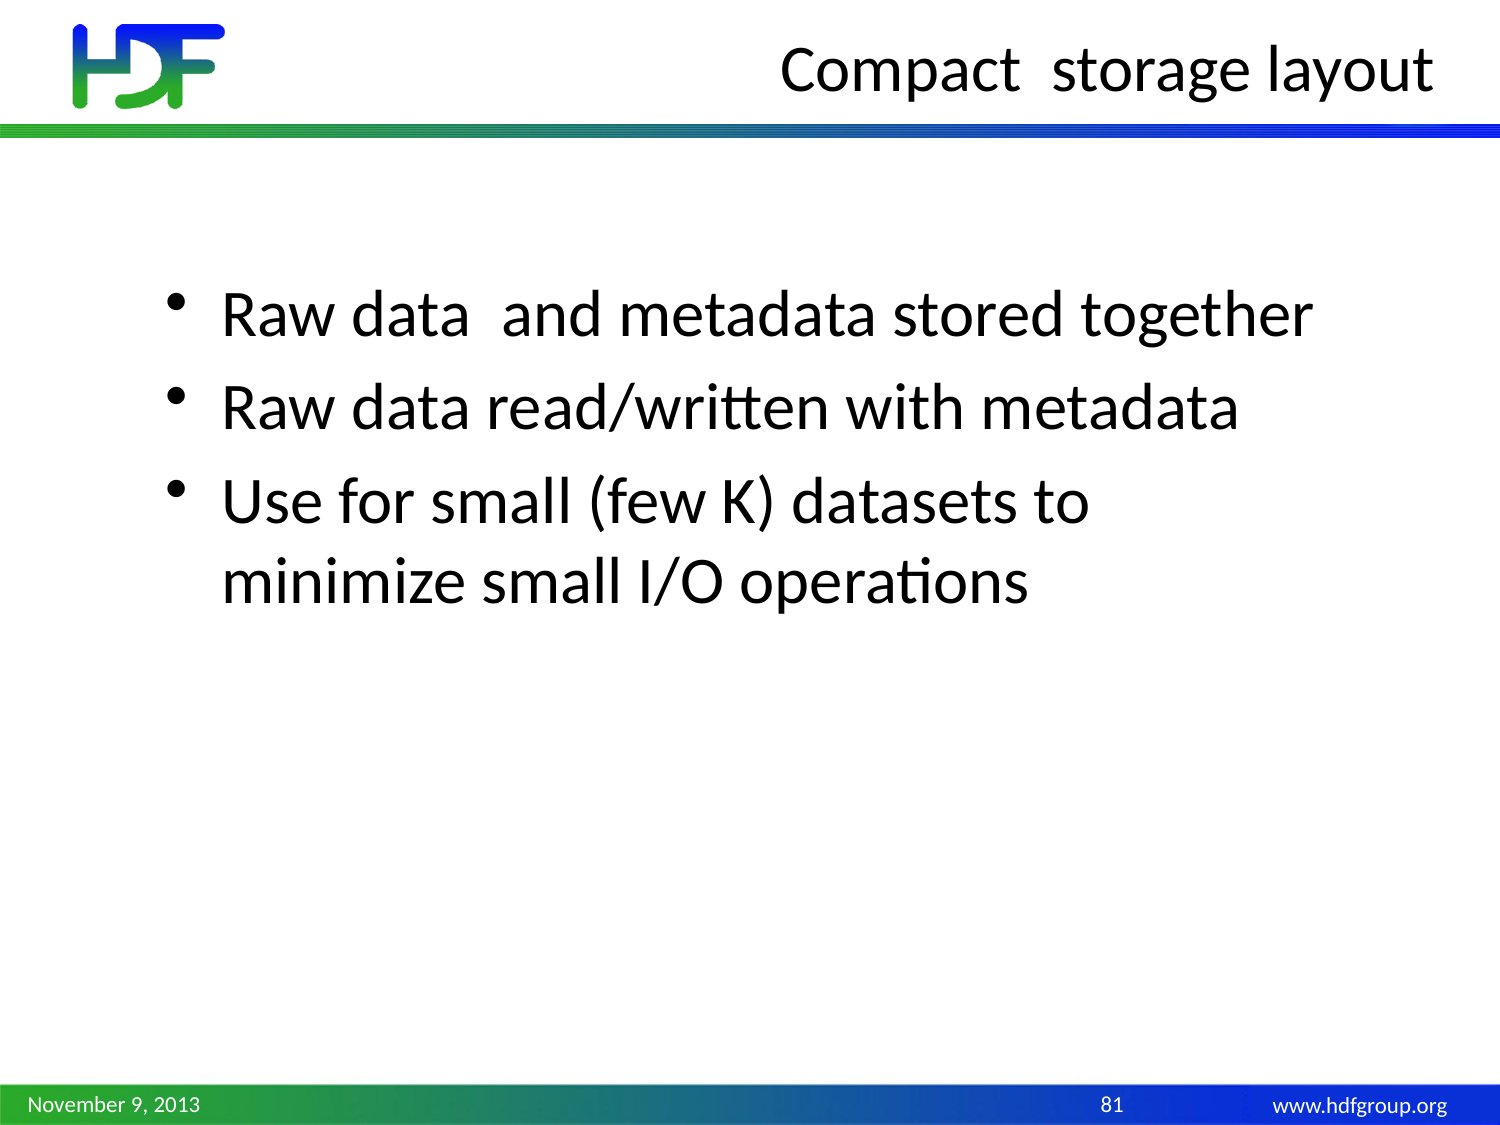

# Compact  storage layout
Raw data  and metadata stored together
Raw data read/written with metadata
Use for small (few K) datasets to minimize small I/O operations

November 9, 2013
81